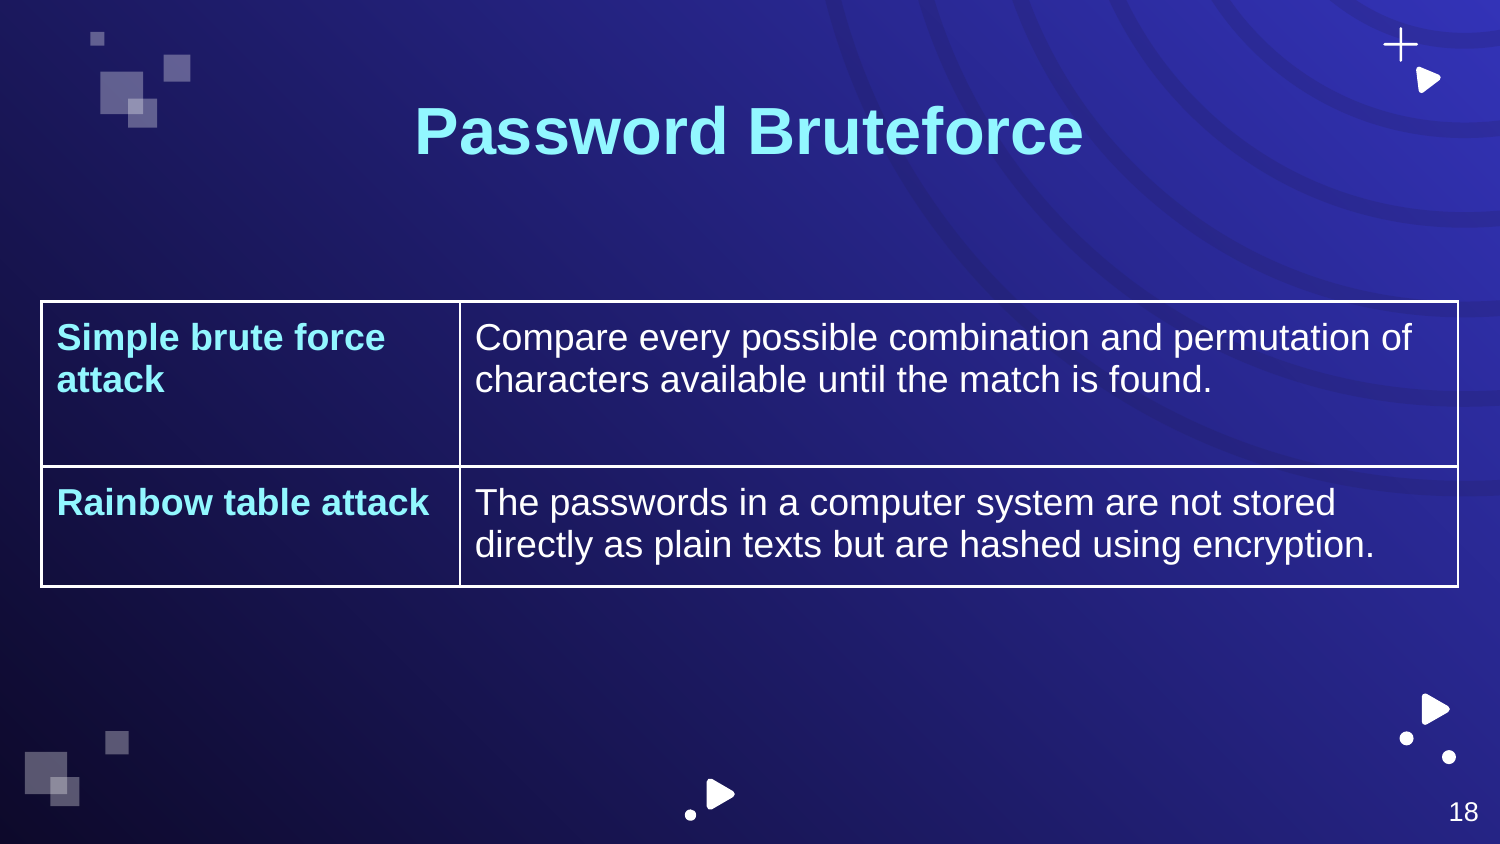

# Password Bruteforce
| Simple brute force attack | Compare every possible combination and permutation of characters available until the match is found. |
| --- | --- |
| Rainbow table attack | The passwords in a computer system are not stored directly as plain texts but are hashed using encryption. |
18